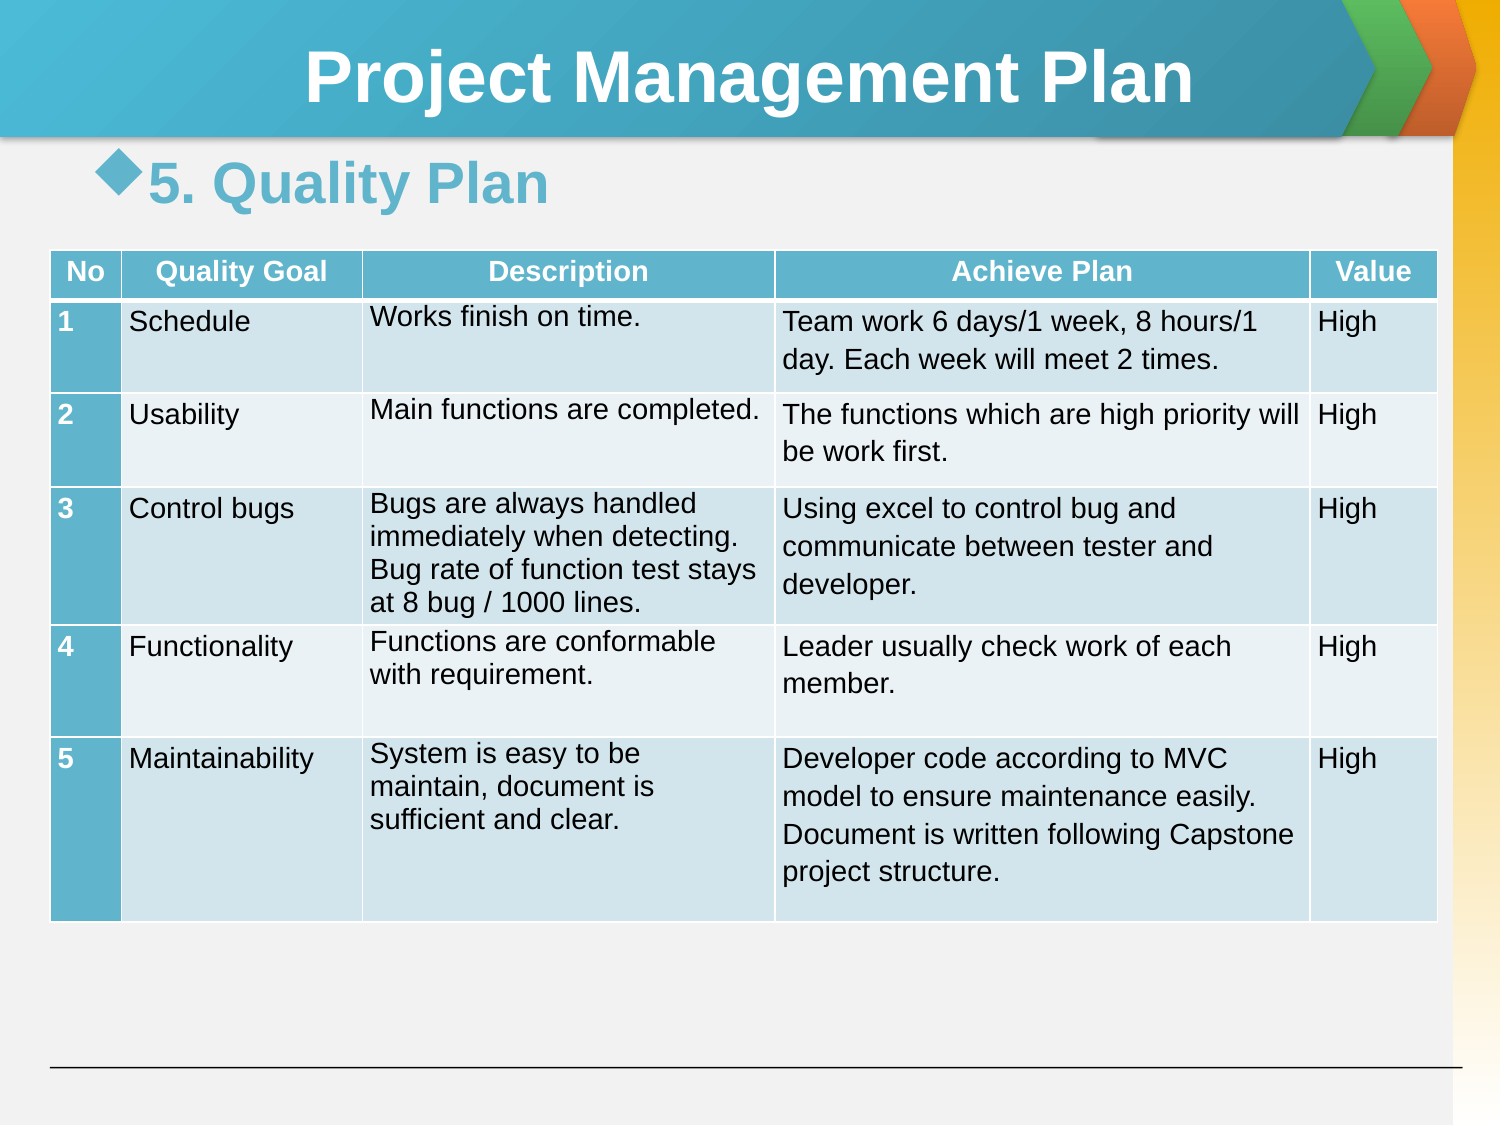

# Project Management Plan
5. Quality Plan

| No | Quality Goal | Description | Achieve Plan | Value |
| --- | --- | --- | --- | --- |
| 1 | Schedule | Works finish on time. | Team work 6 days/1 week, 8 hours/1 day. Each week will meet 2 times. | High |
| 2 | Usability | Main functions are completed. | The functions which are high priority will be work first. | High |
| 3 | Control bugs | Bugs are always handled immediately when detecting. Bug rate of function test stays at 8 bug / 1000 lines. | Using excel to control bug and communicate between tester and developer. | High |
| 4 | Functionality | Functions are conformable with requirement. | Leader usually check work of each member. | High |
| 5 | Maintainability | System is easy to be maintain, document is sufficient and clear. | Developer code according to MVC model to ensure maintenance easily. Document is written following Capstone project structure. | High |